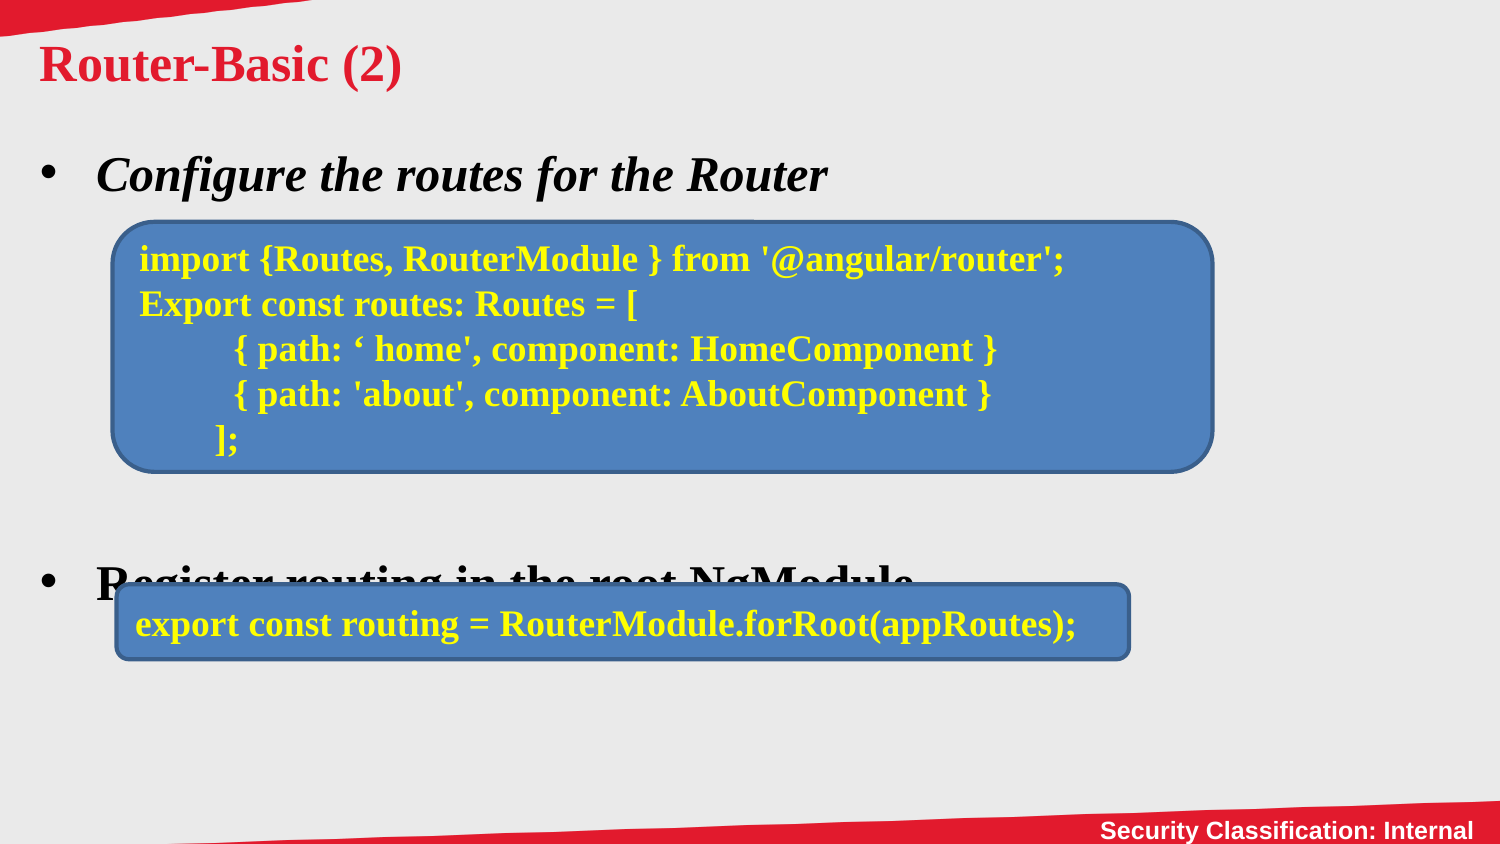

# Router-Basic (2)
Configure the routes for the Router

Register routing in the root NgModule

import {Routes, RouterModule } from '@angular/router';
Export const routes: Routes = [
  { path: ‘ home', component: HomeComponent }
  { path: 'about', component: AboutComponent }
];

export const routing = RouterModule.forRoot(appRoutes);